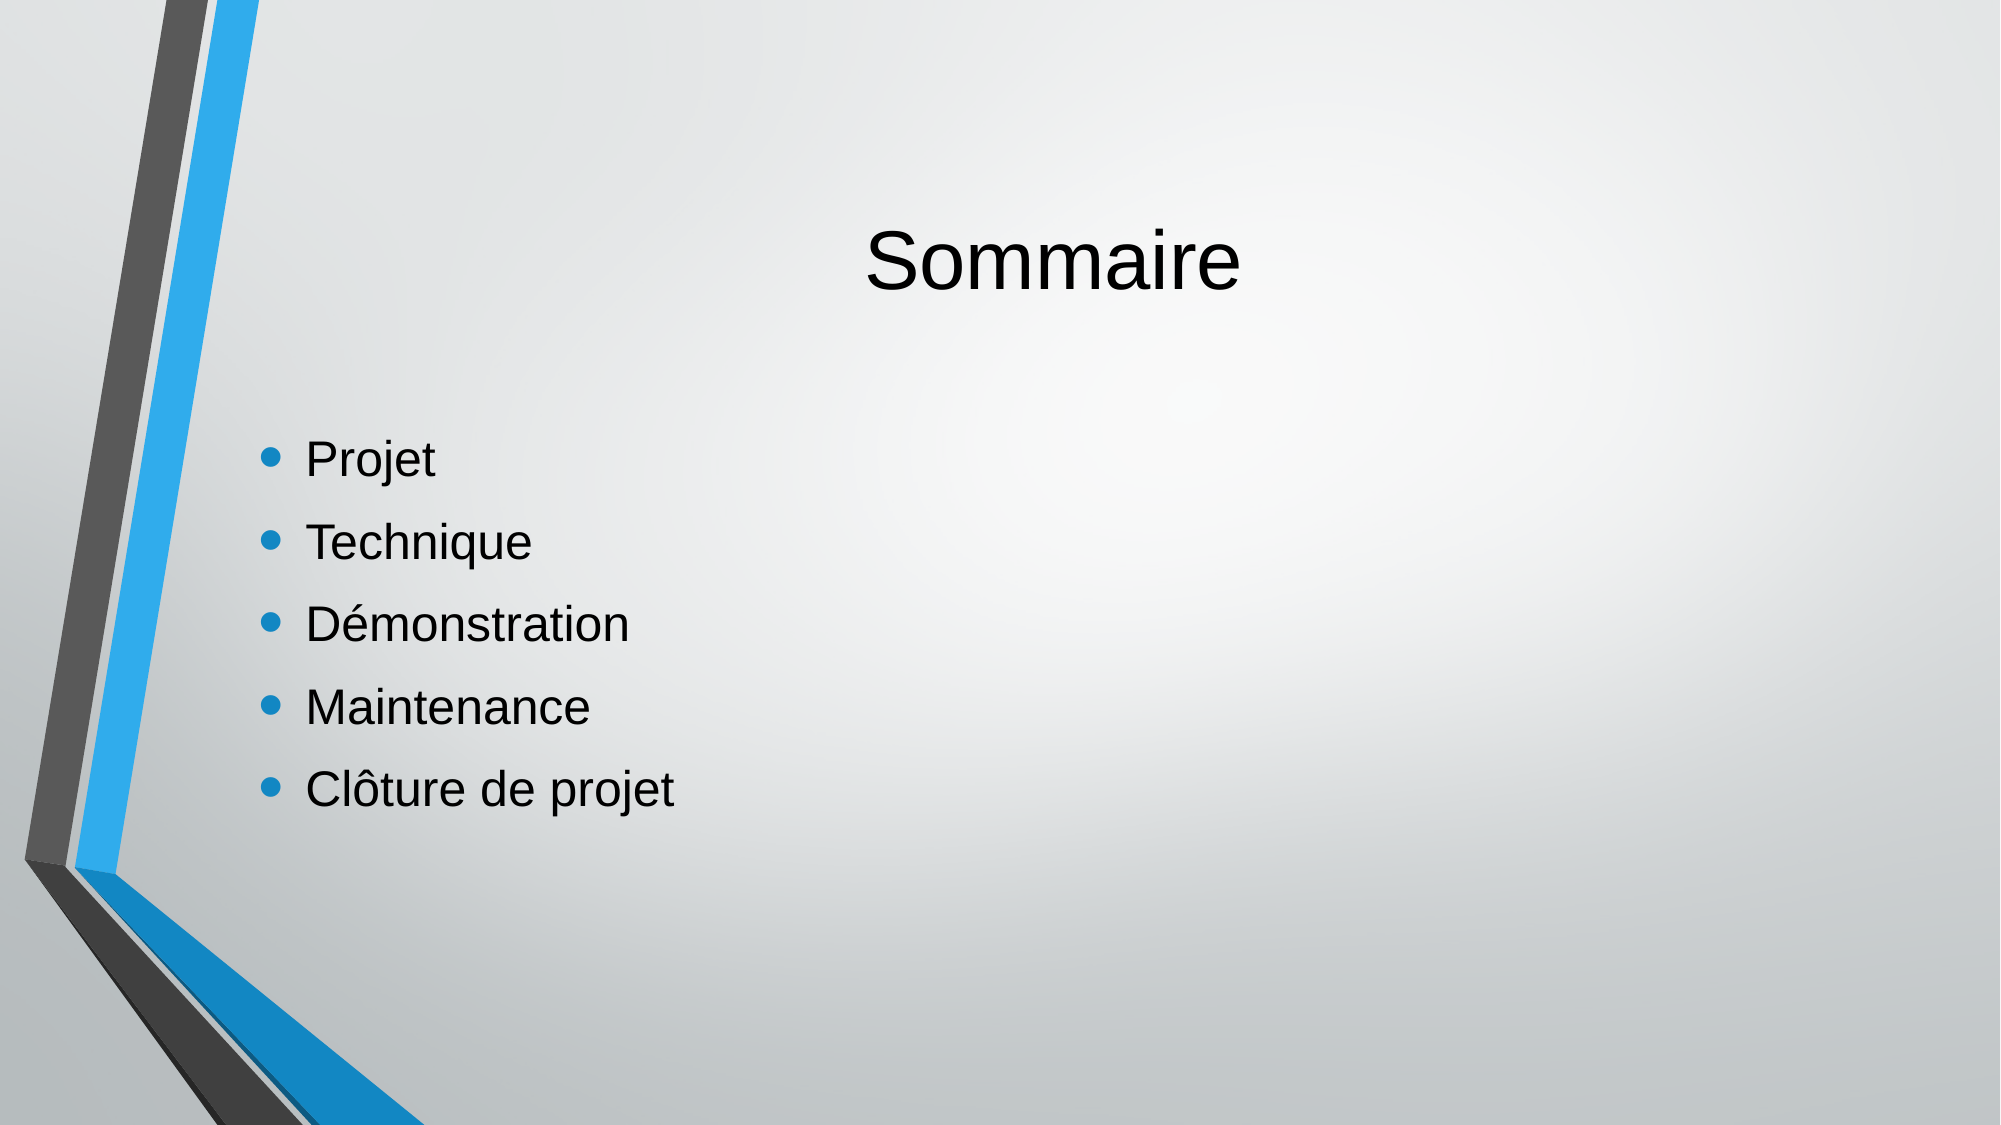

# Sommaire
Projet
Technique
Démonstration
Maintenance
Clôture de projet